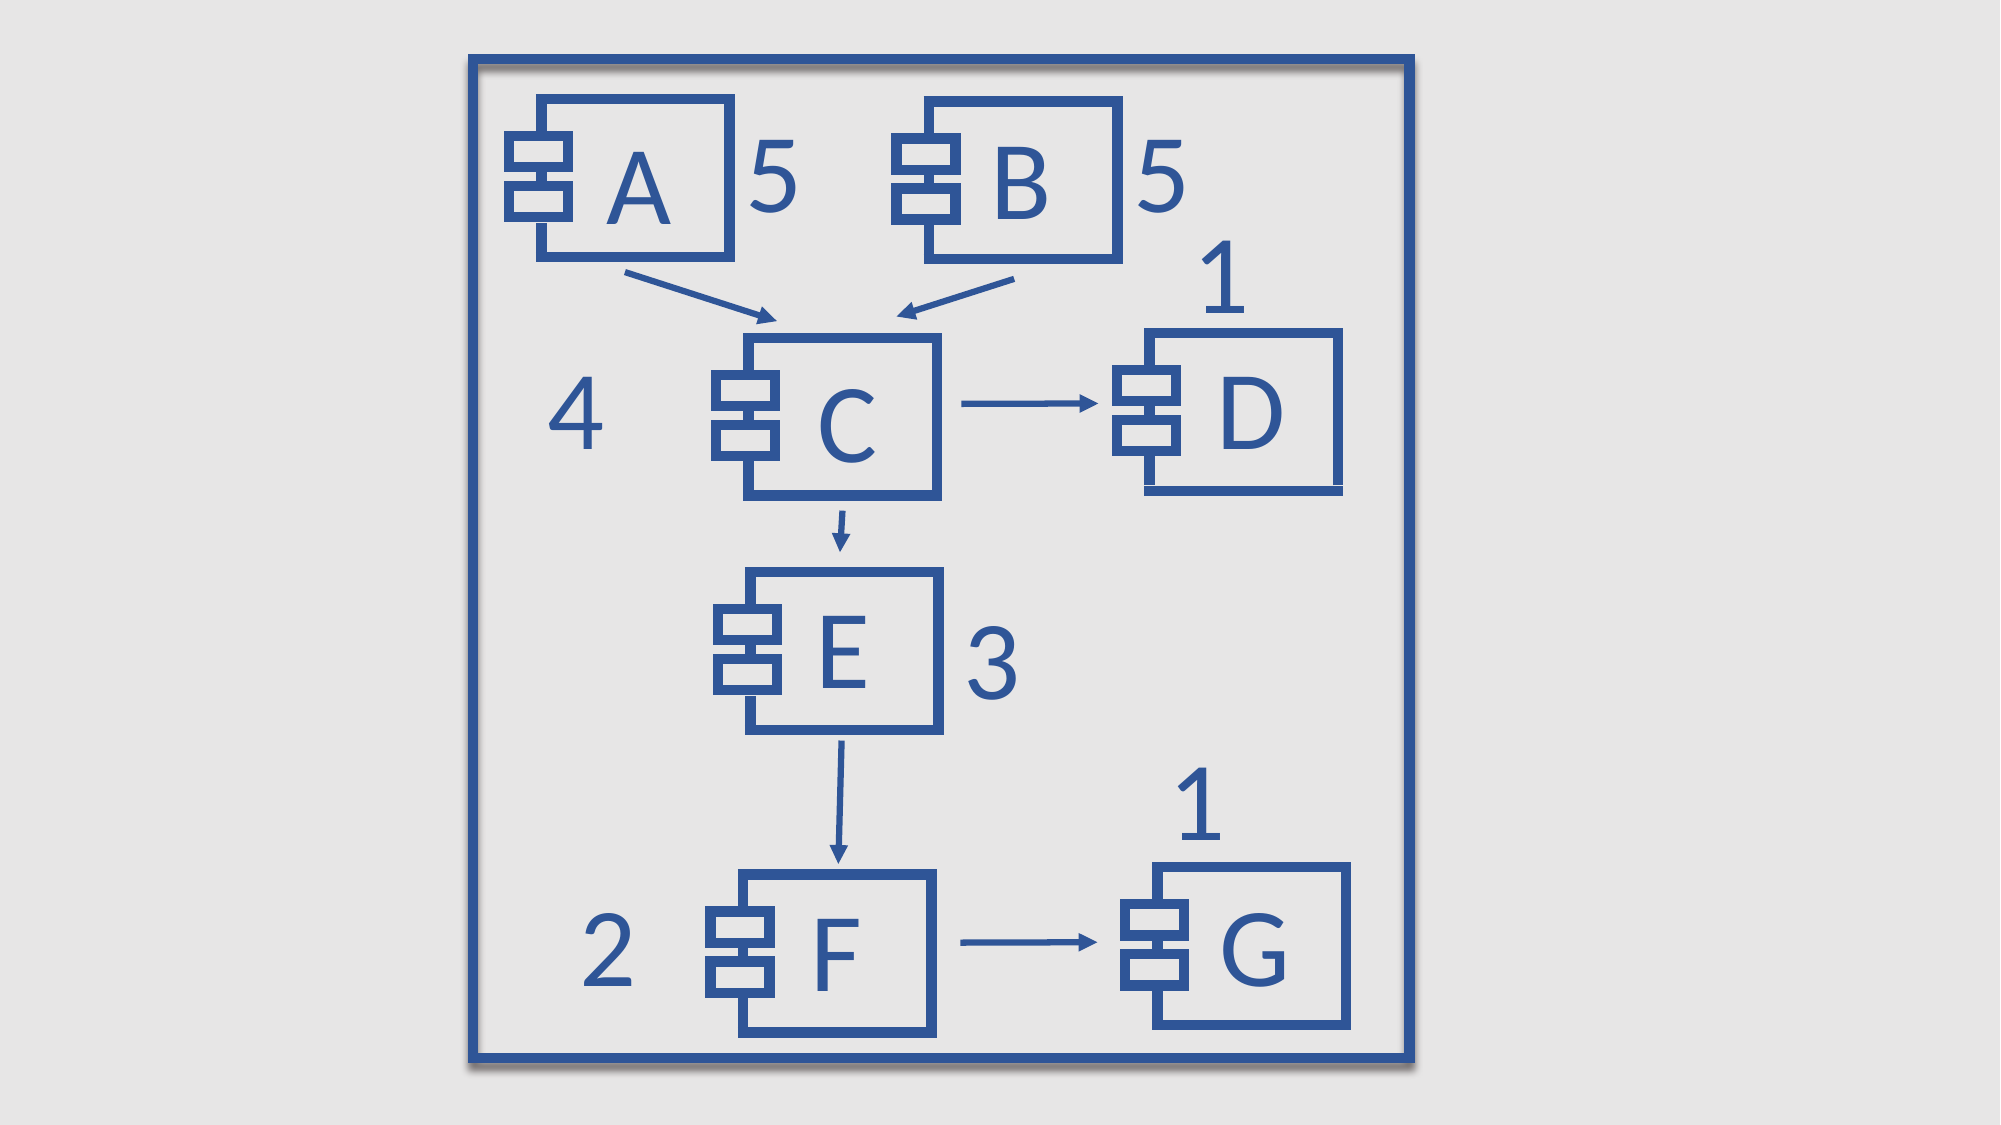

B

A
D

C
E

G

F

5
5
1
4
3
1
2